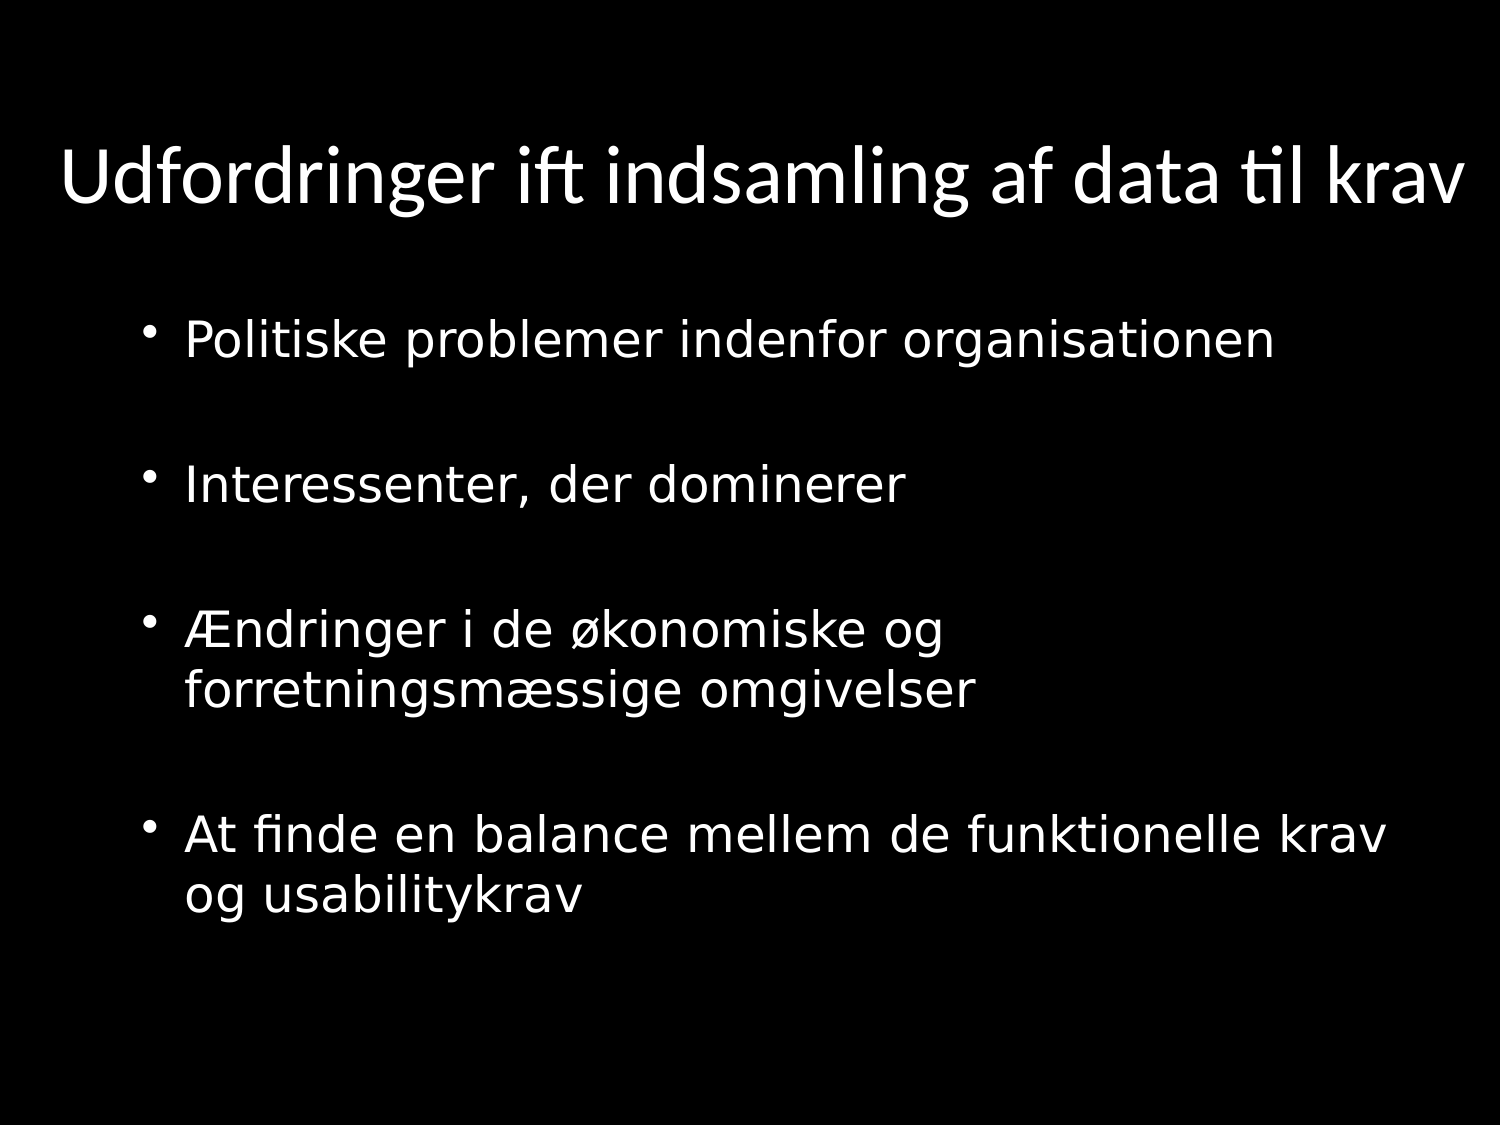

# Udfordringer ift indsamling af data til krav

Politiske problemer indenfor organisationen

Interessenter, der dominerer

Ændringer i de økonomiske og forretningsmæssige omgivelser

At finde en balance mellem de funktionelle krav og usabilitykrav